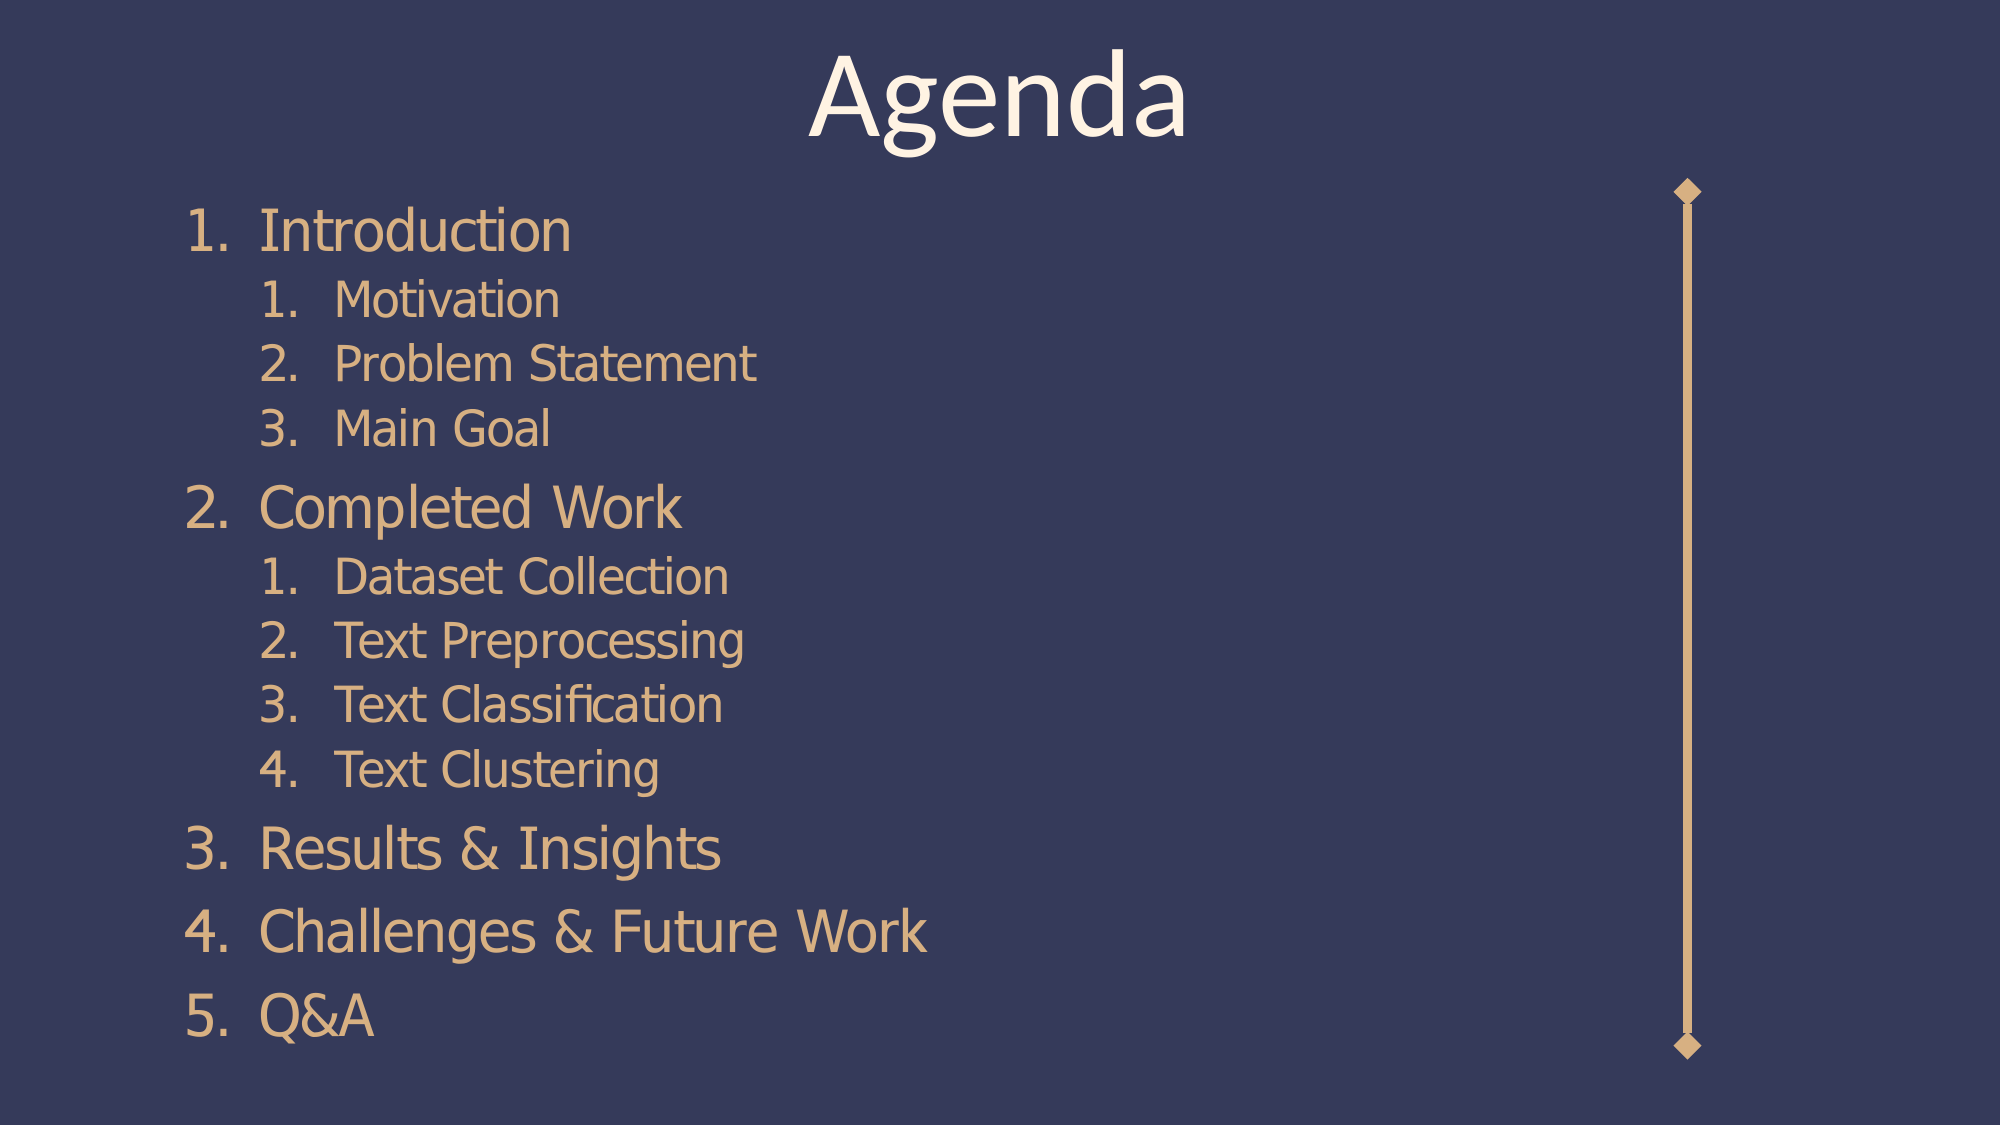

# Agenda
Introduction
Motivation
Problem Statement
Main Goal
Completed Work
Dataset Collection
Text Preprocessing
Text Classification
Text Clustering
Results & Insights
Challenges & Future Work
Q&A